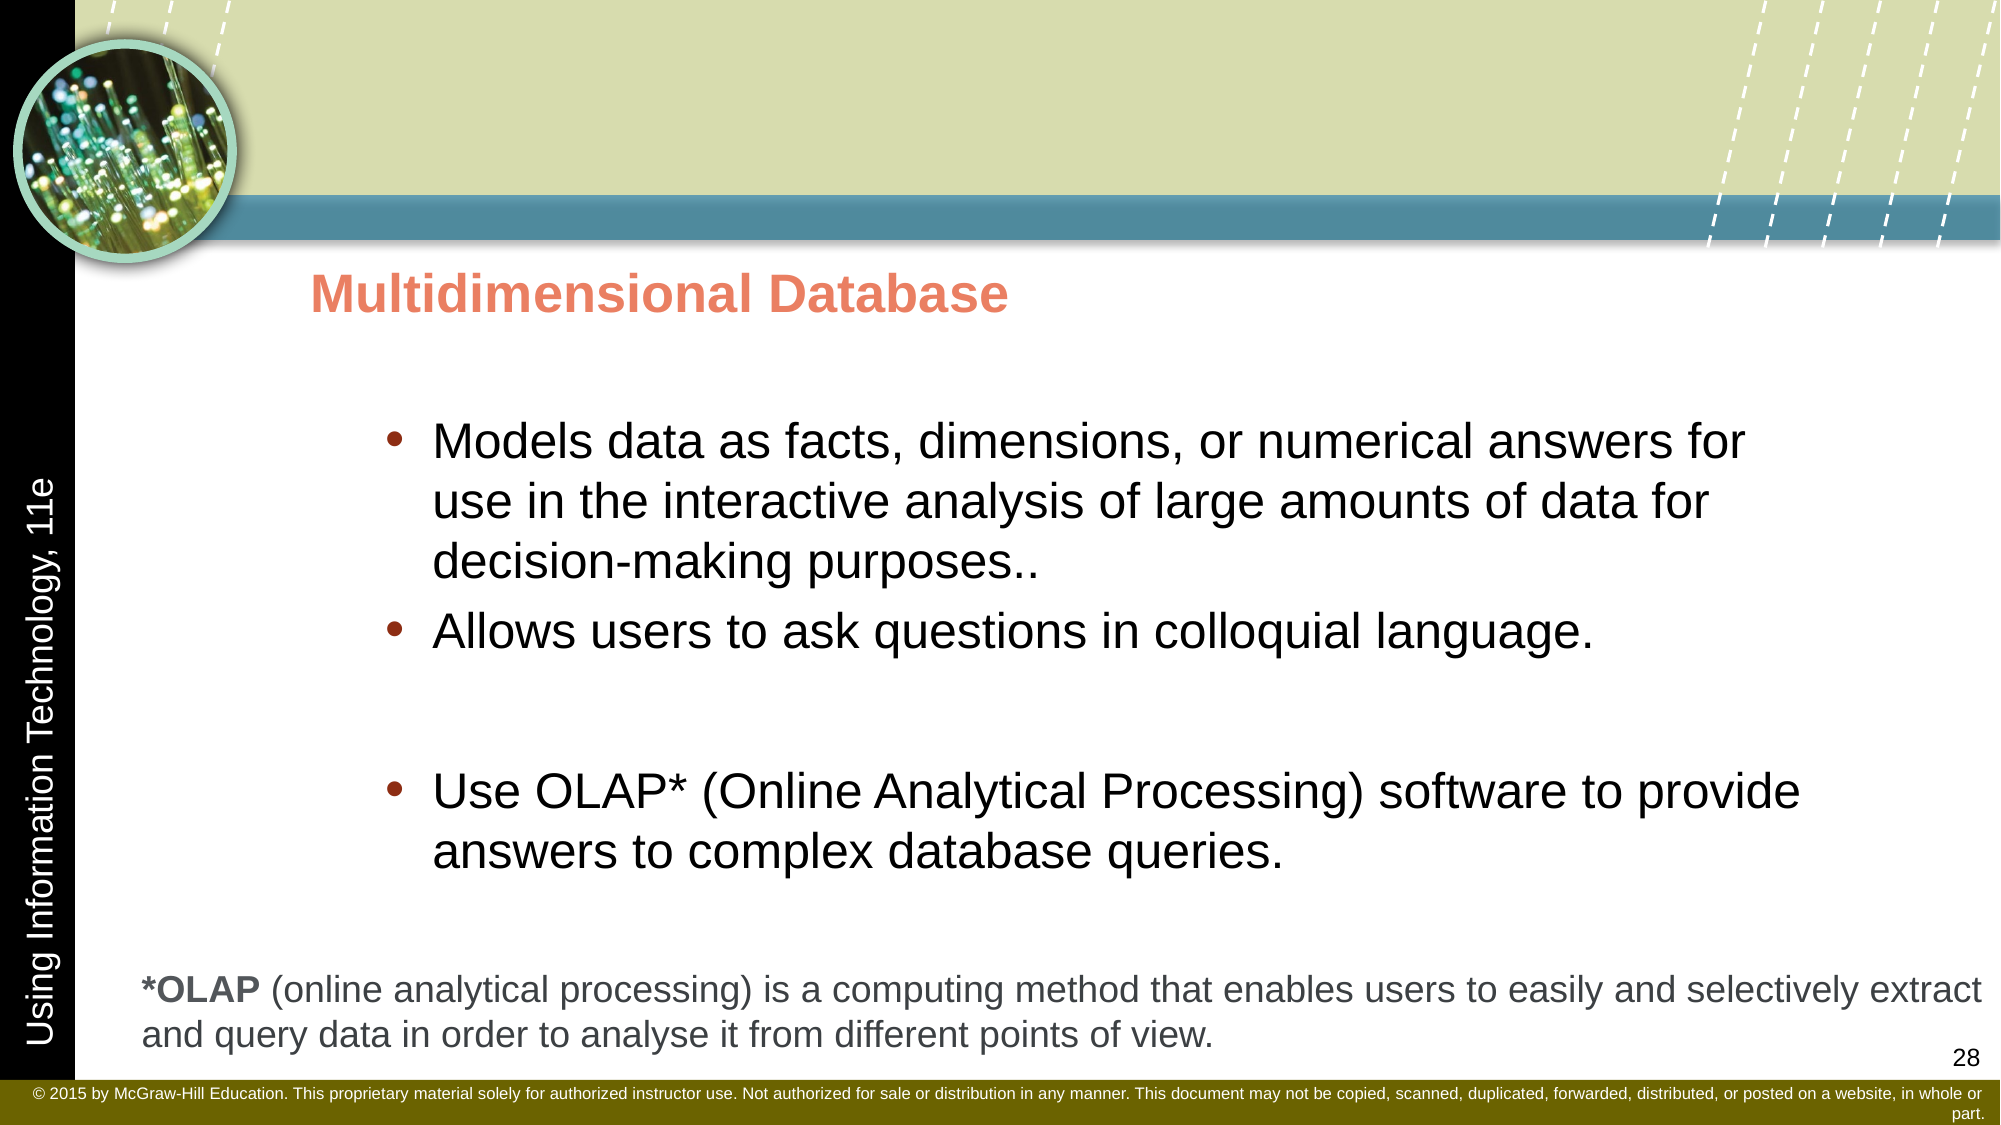

Multidimensional Database

Models data as facts, dimensions, or numerical answers for use in the interactive analysis of large amounts of data for decision-making purposes..
Allows users to ask questions in colloquial language.

Use OLAP* (Online Analytical Processing) software to provide answers to complex database queries.
*OLAP (online analytical processing) is a computing method that enables users to easily and selectively extract and query data in order to analyse it from different points of view.
28